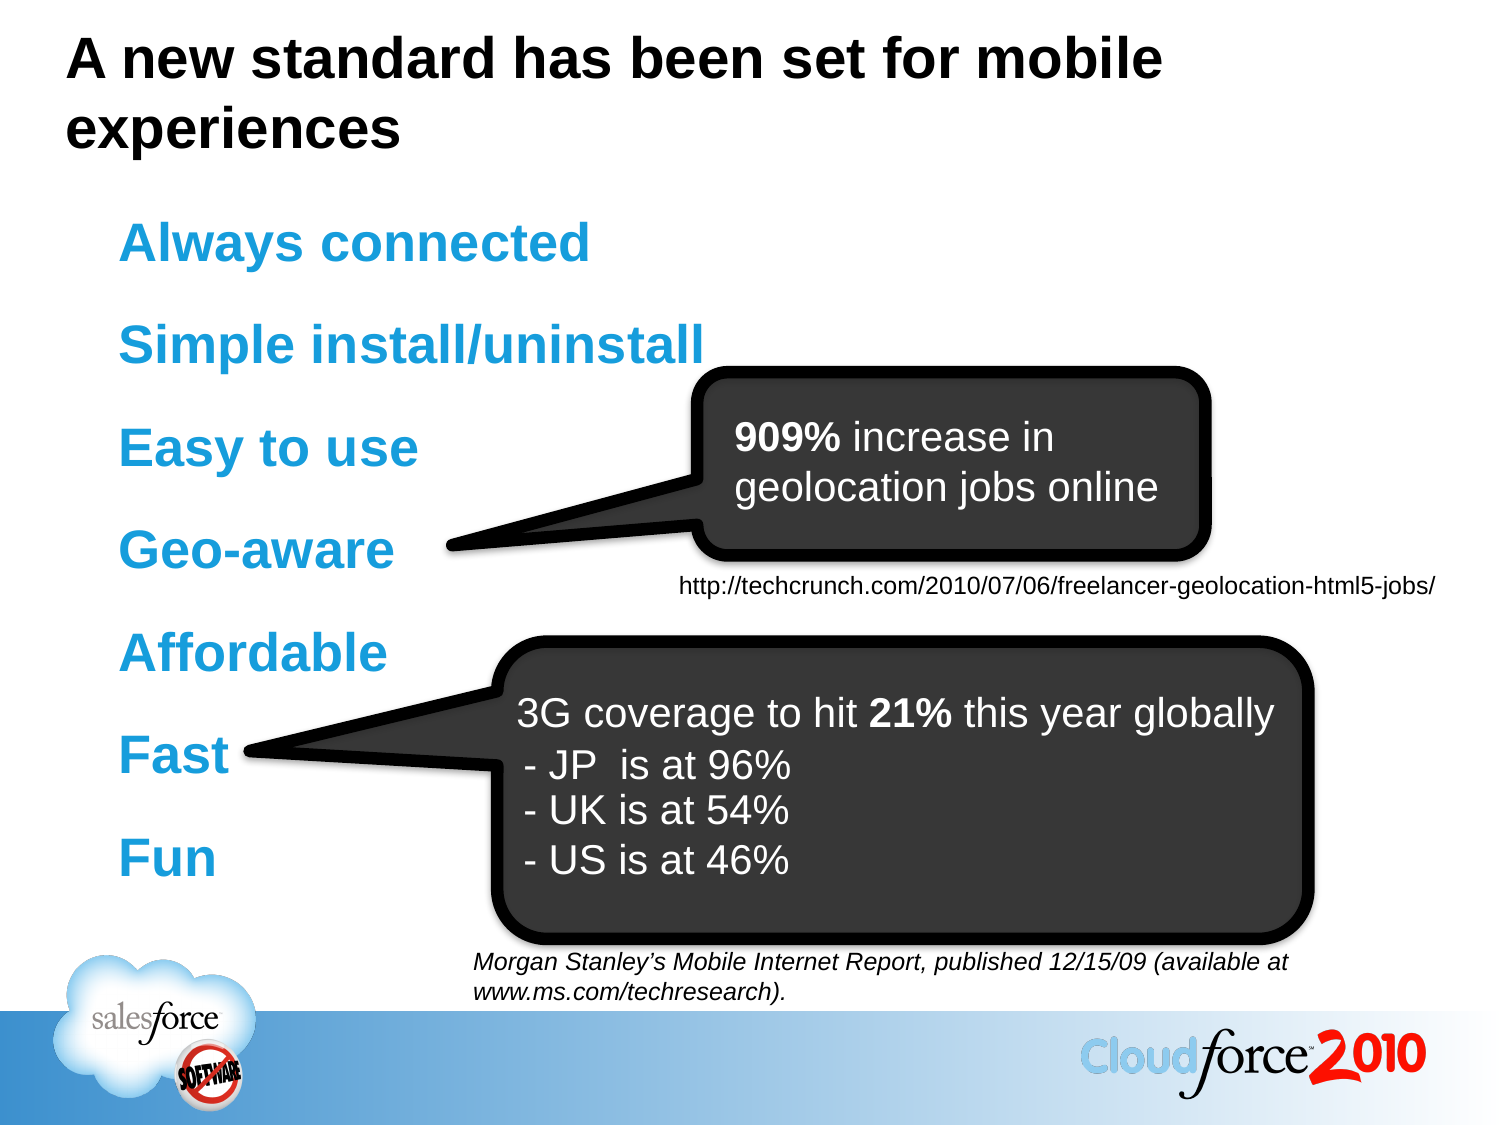

# A new standard has been set for mobile experiences
Always connected
Simple install/uninstall
Easy to use
Geo-aware
Affordable
Fast
Fun

909% increase in geolocation jobs online
http://techcrunch.com/2010/07/06/freelancer-geolocation-html5-jobs/

3G coverage to hit 21% this year globally
- JP  is at 96%
- UK is at 54%
- US is at 46%
Morgan Stanley’s Mobile Internet Report, published 12/15/09 (available at www.ms.com/techresearch).